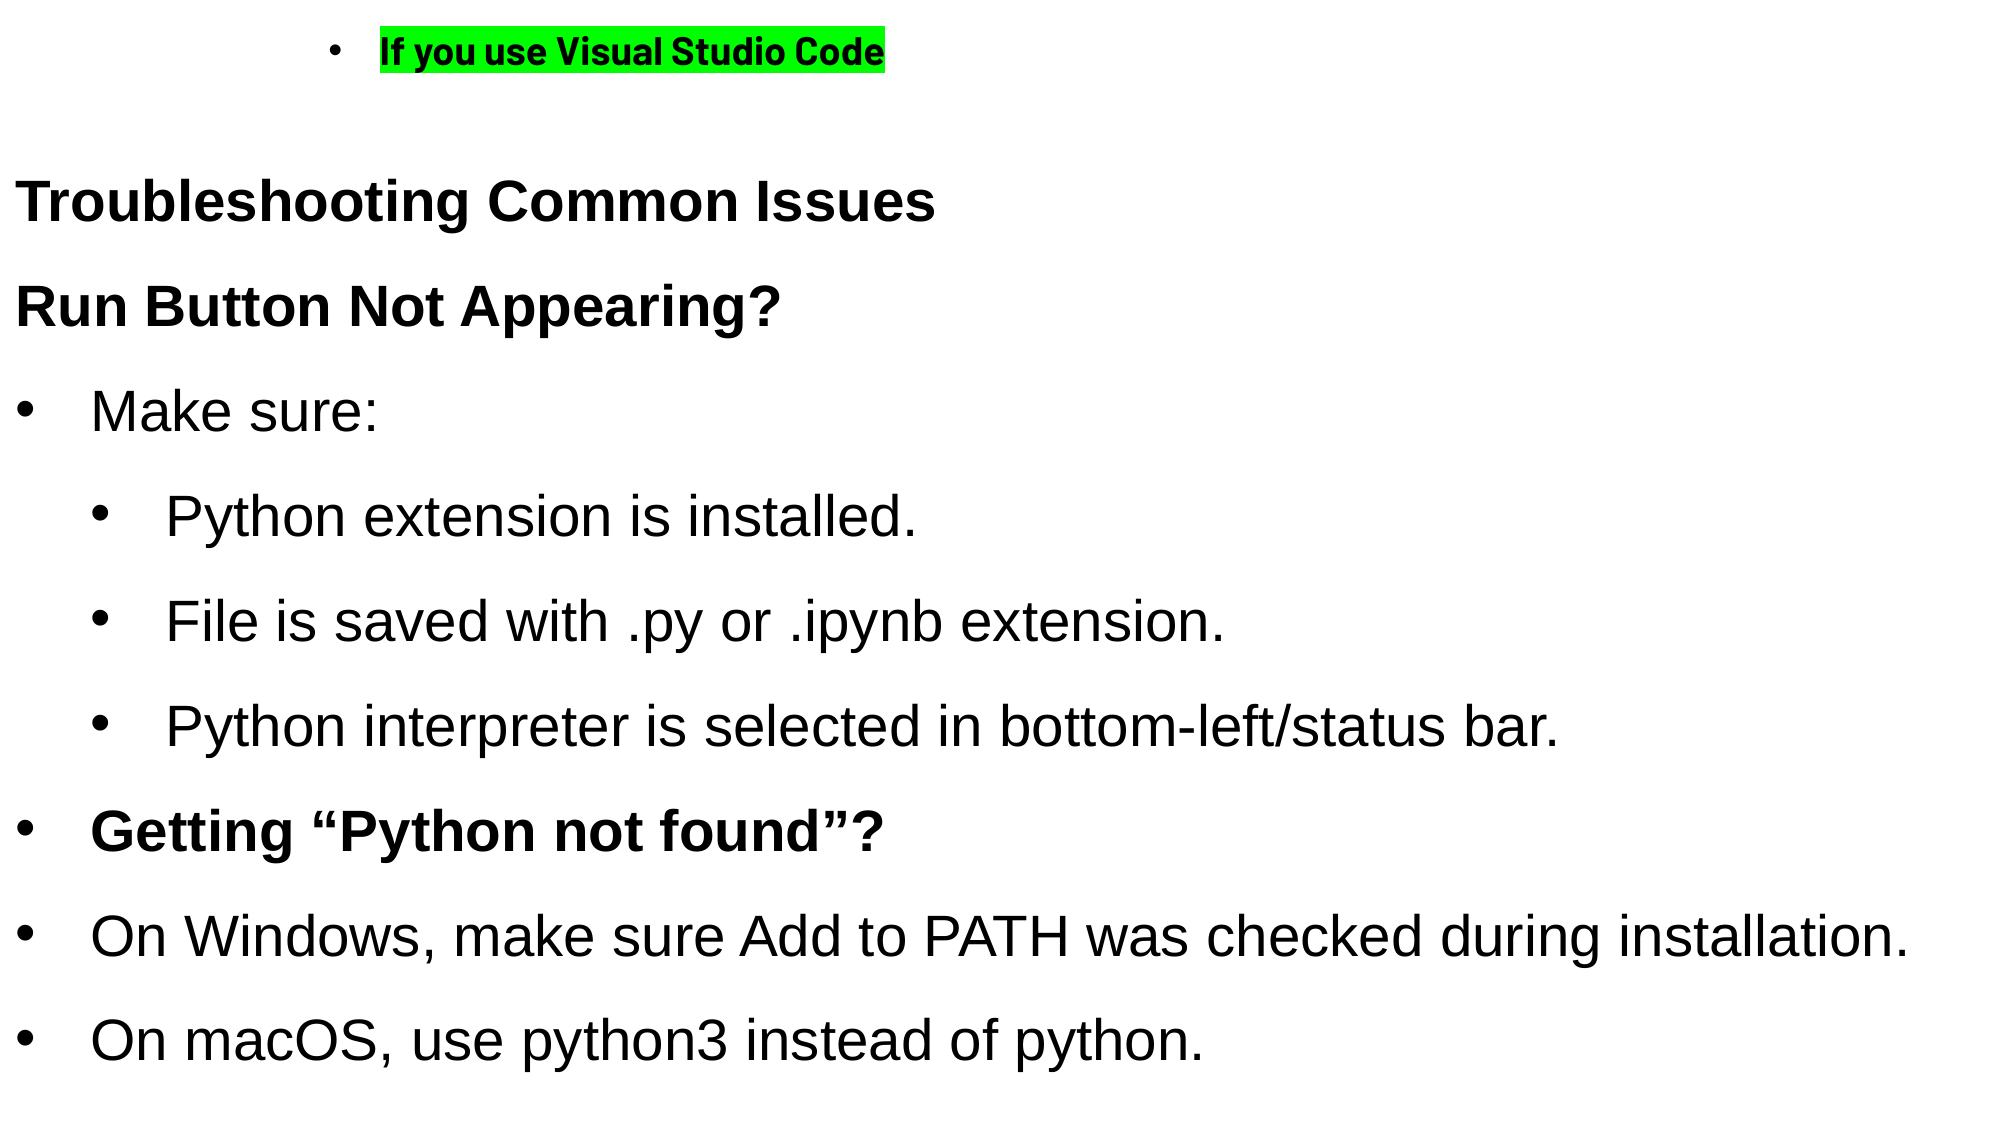

If you use Visual Studio Code
Troubleshooting Common Issues
Run Button Not Appearing?
Make sure:
Python extension is installed.
File is saved with .py or .ipynb extension.
Python interpreter is selected in bottom-left/status bar.
Getting “Python not found”?
On Windows, make sure Add to PATH was checked during installation.
On macOS, use python3 instead of python.